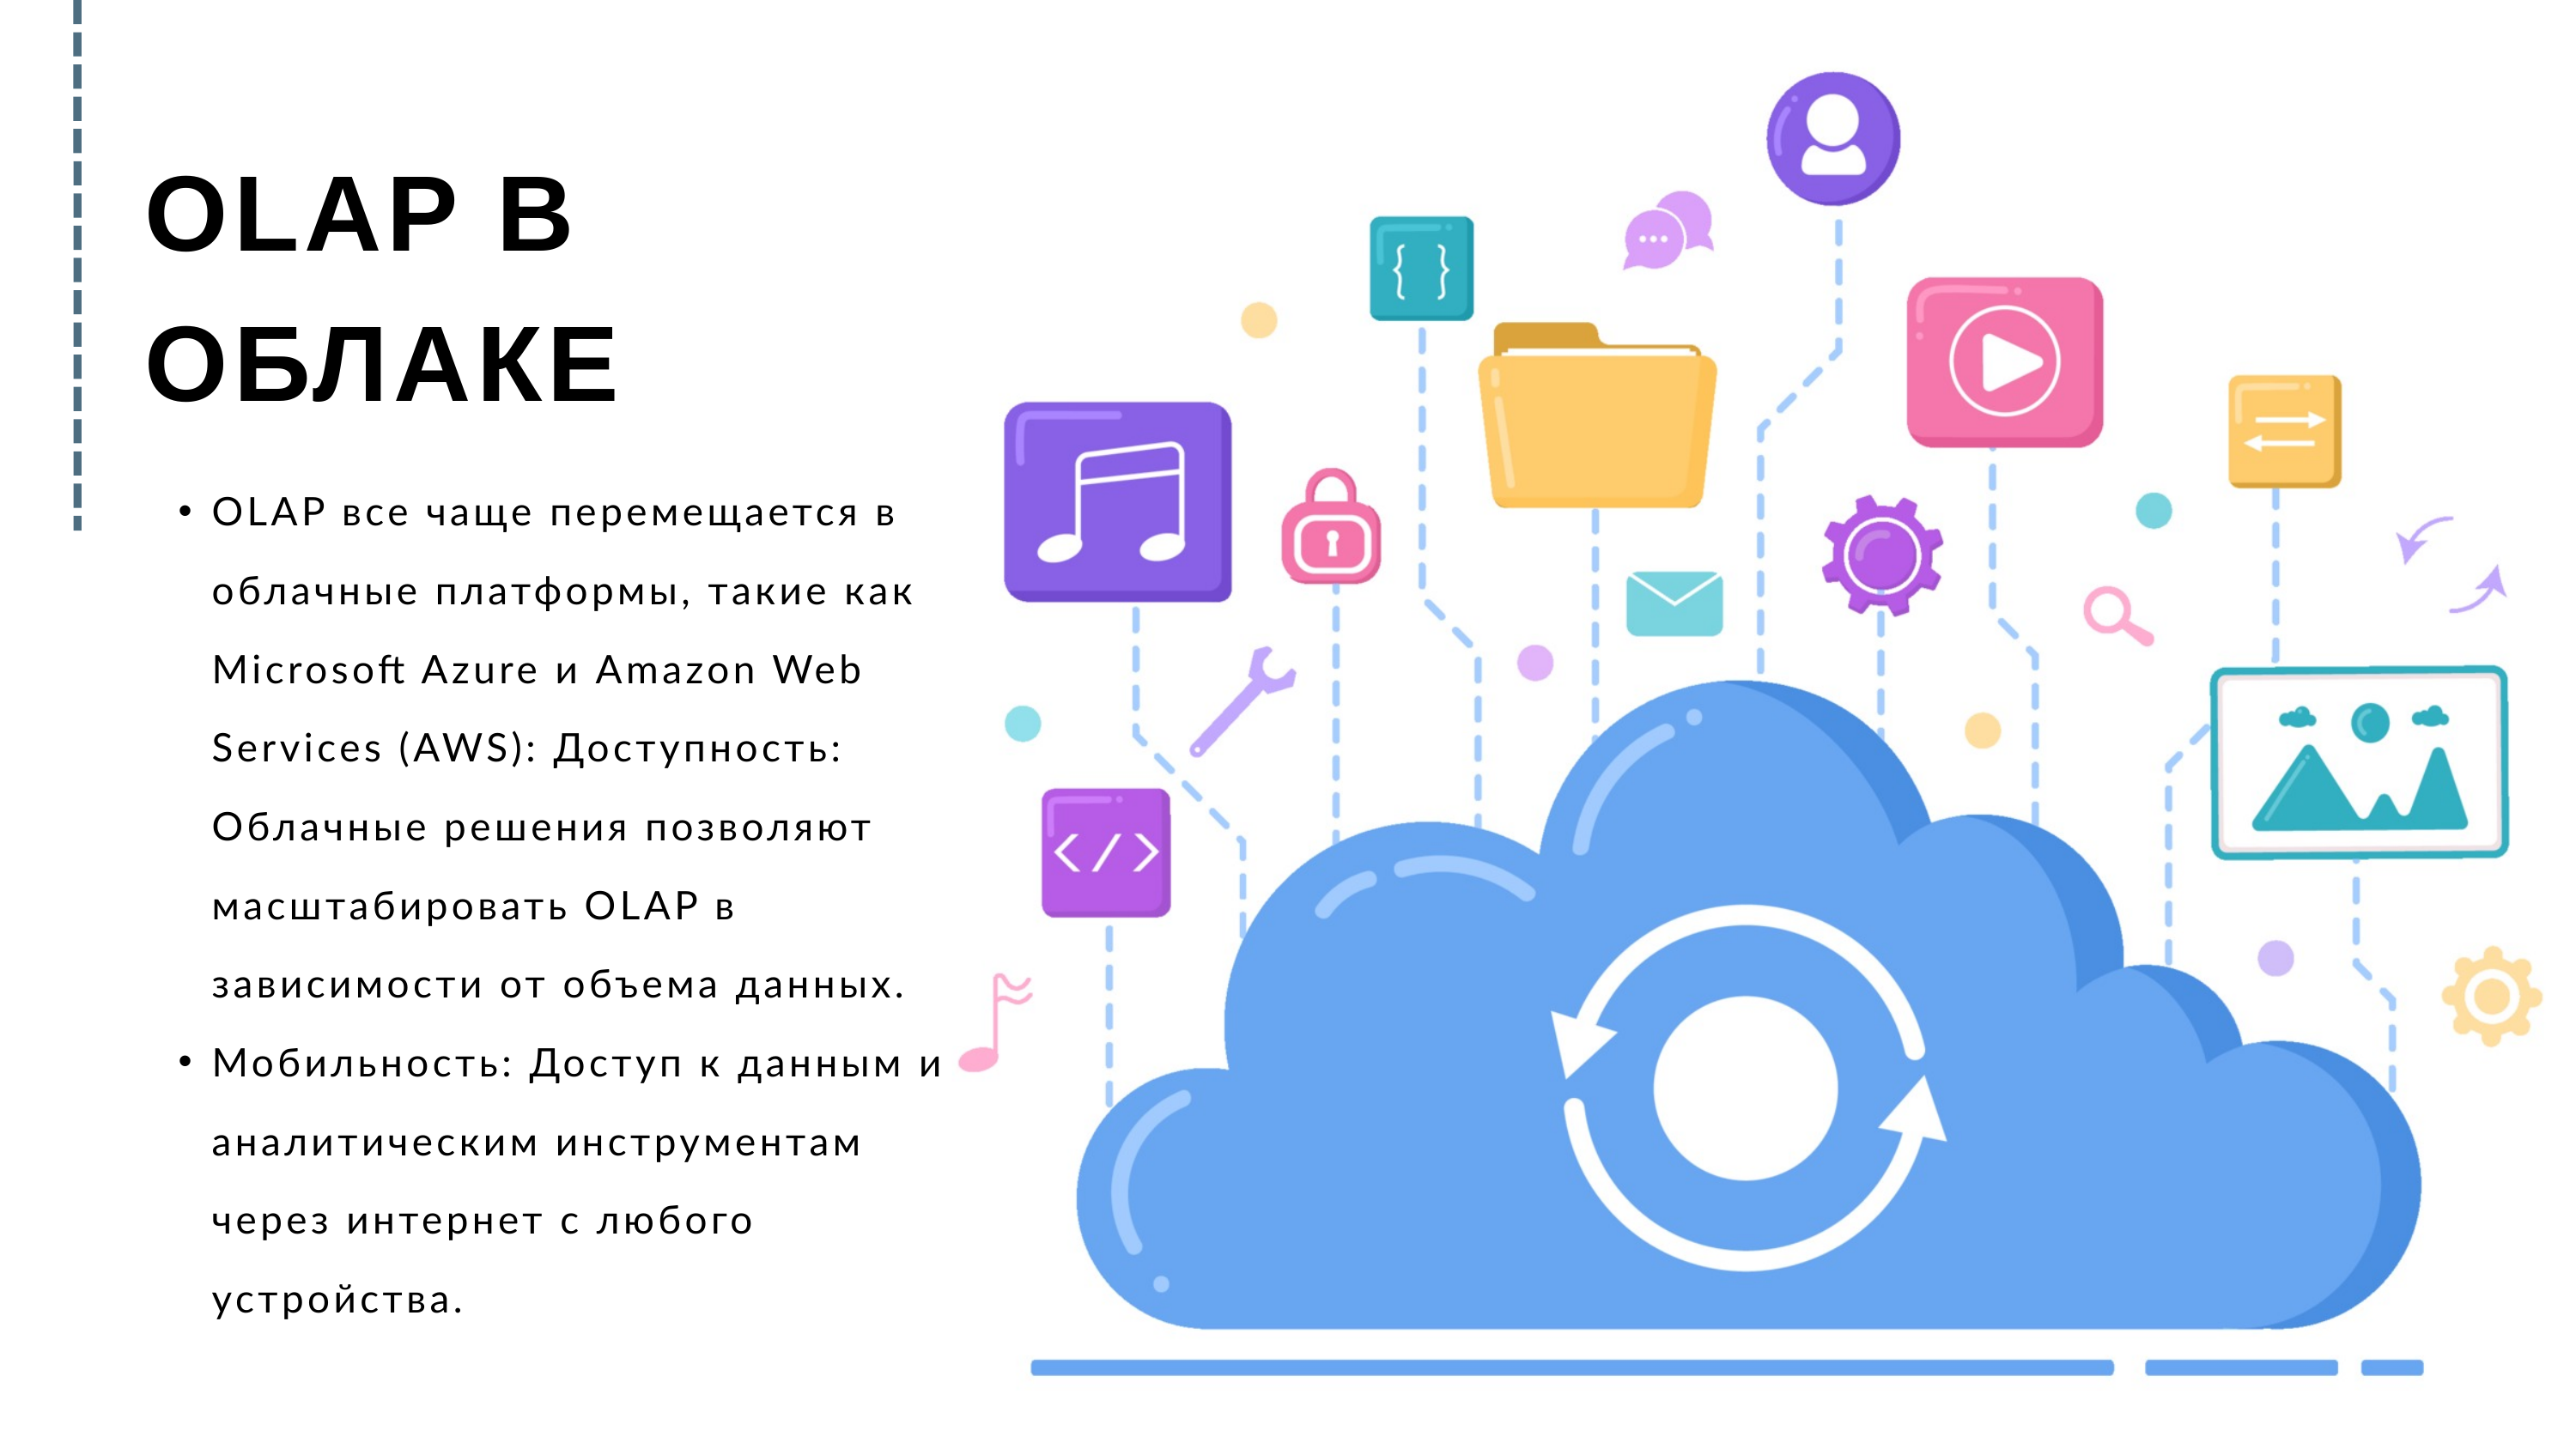

OLAP В ОБЛАКЕ
OLAP все чаще перемещается в облачные платформы, такие как Microsoft Azure и Amazon Web Services (AWS): Доступность: Облачные решения позволяют масштабировать OLAP в зависимости от объема данных.
Мобильность: Доступ к данным и аналитическим инструментам через интернет с любого устройства.